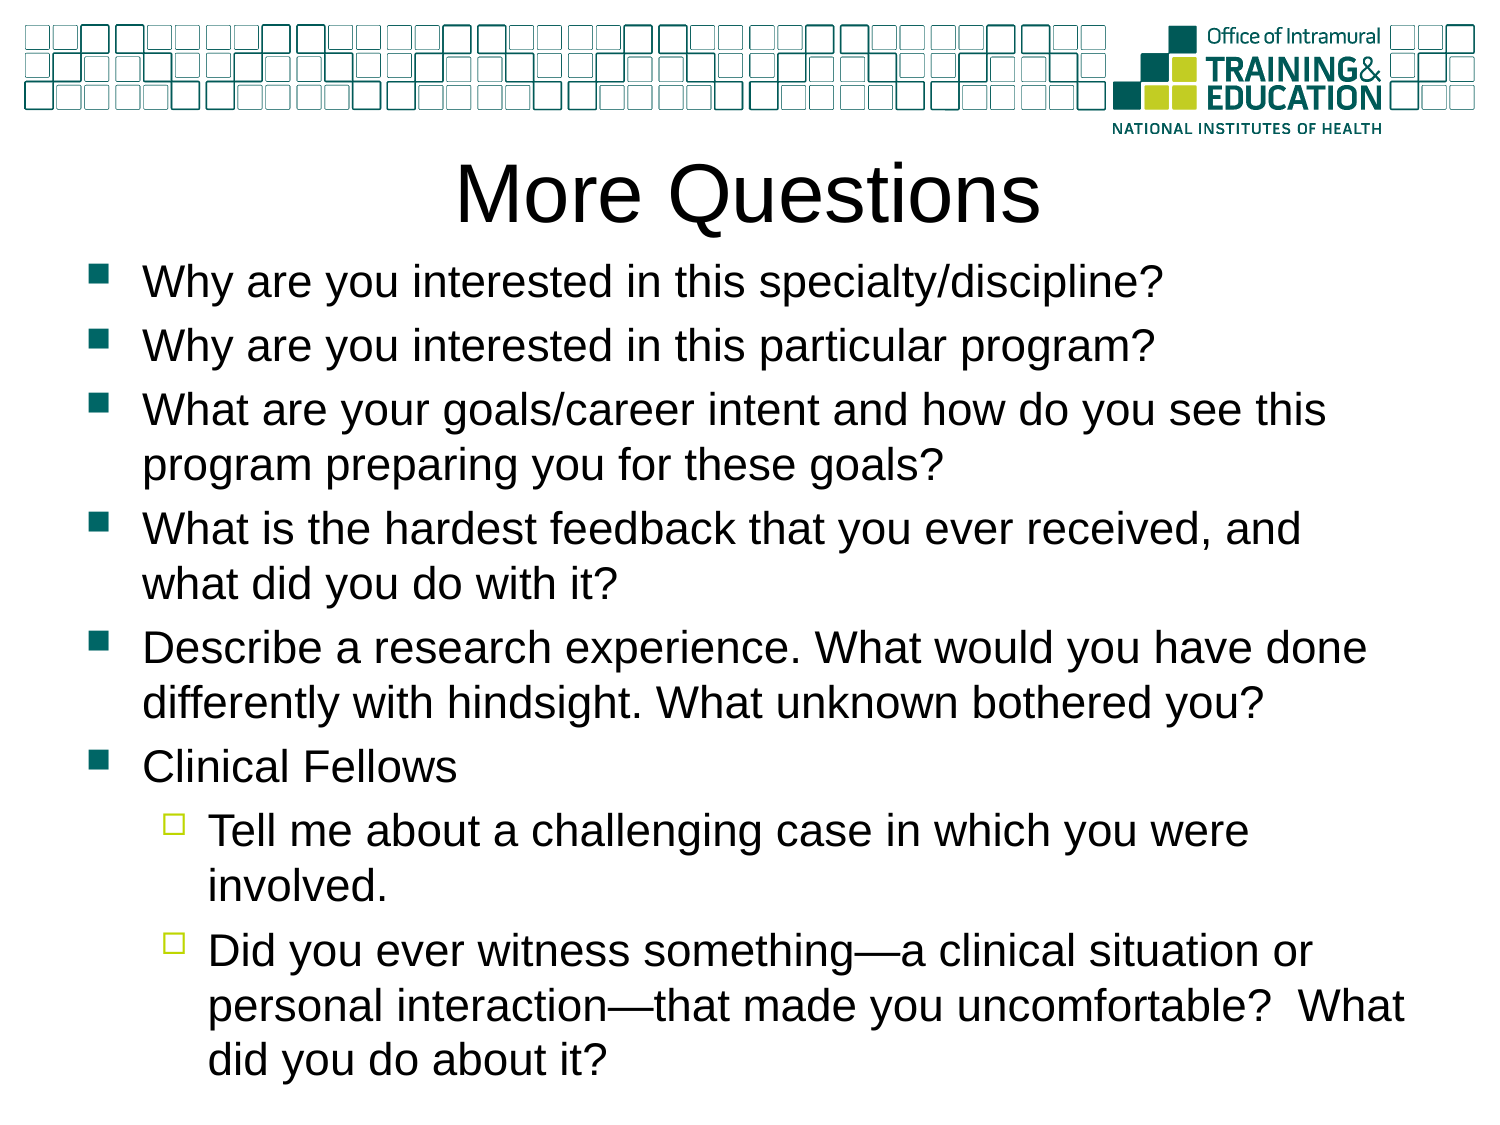

# More Questions
Why are you interested in this specialty/discipline?
Why are you interested in this particular program?
What are your goals/career intent and how do you see this program preparing you for these goals?
What is the hardest feedback that you ever received, and what did you do with it?
Describe a research experience. What would you have done differently with hindsight. What unknown bothered you?
Clinical Fellows
Tell me about a challenging case in which you were involved.
Did you ever witness something—a clinical situation or personal interaction—that made you uncomfortable?  What did you do about it?